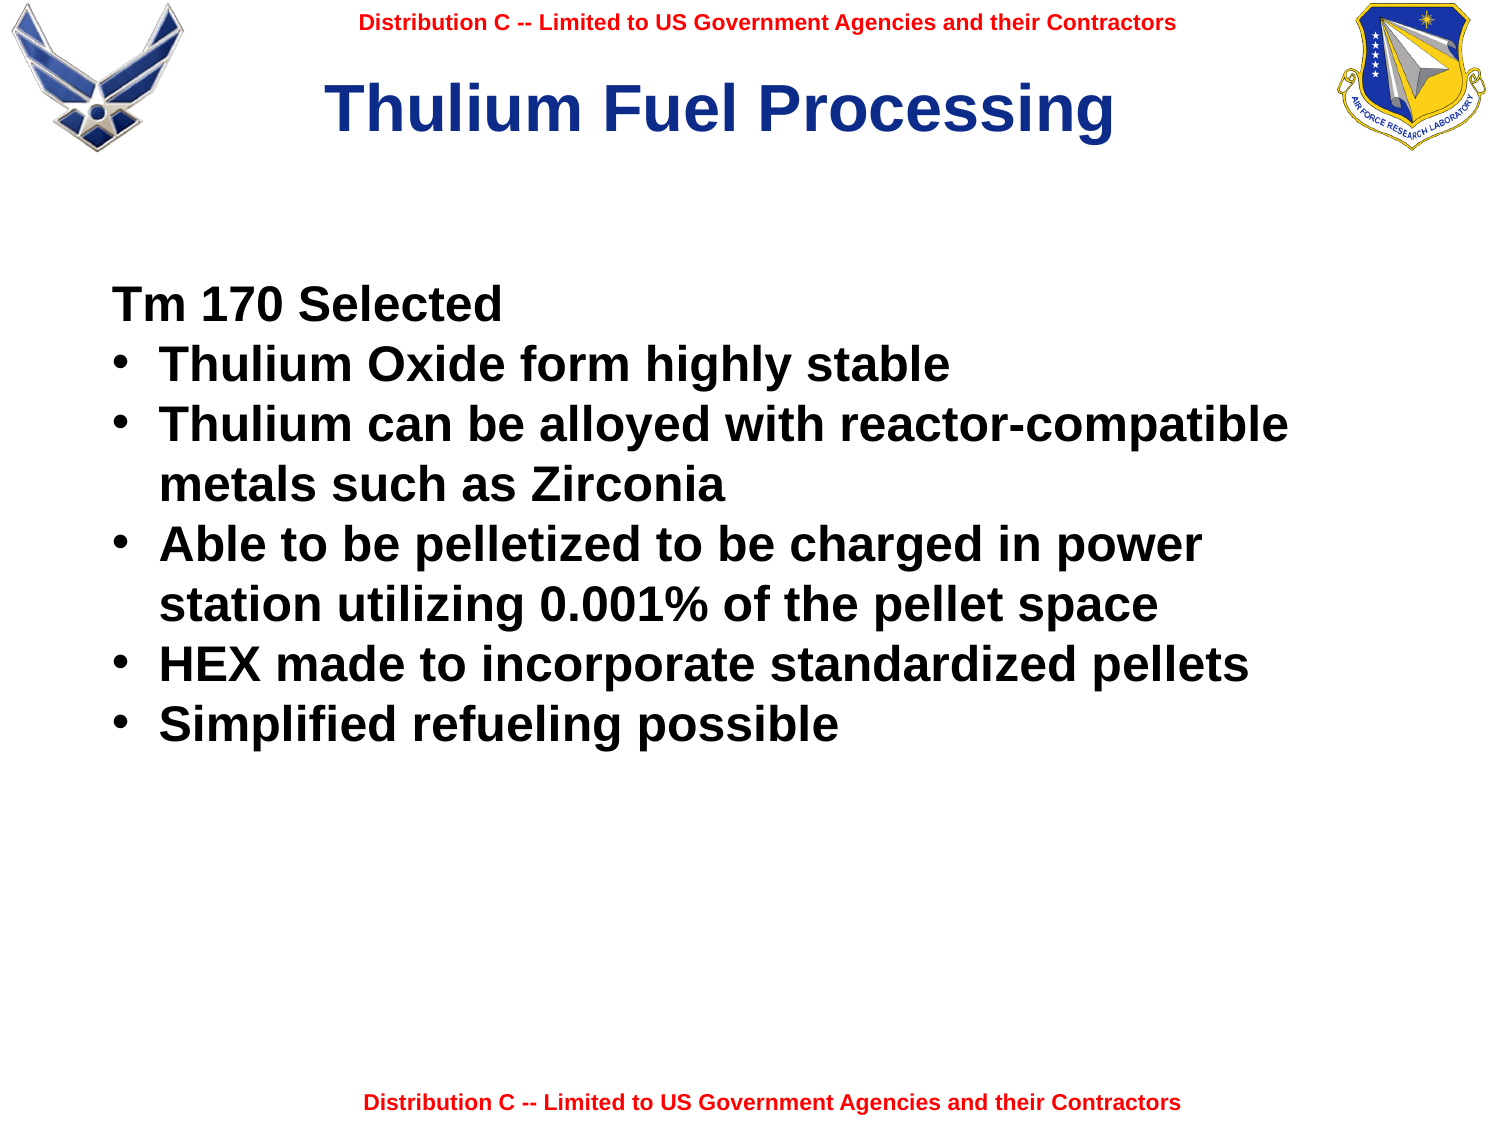

# Thulium Fuel Processing
Tm 170 Selected
Thulium Oxide form highly stable
Thulium can be alloyed with reactor-compatible metals such as Zirconia
Able to be pelletized to be charged in power station utilizing 0.001% of the pellet space
HEX made to incorporate standardized pellets
Simplified refueling possible